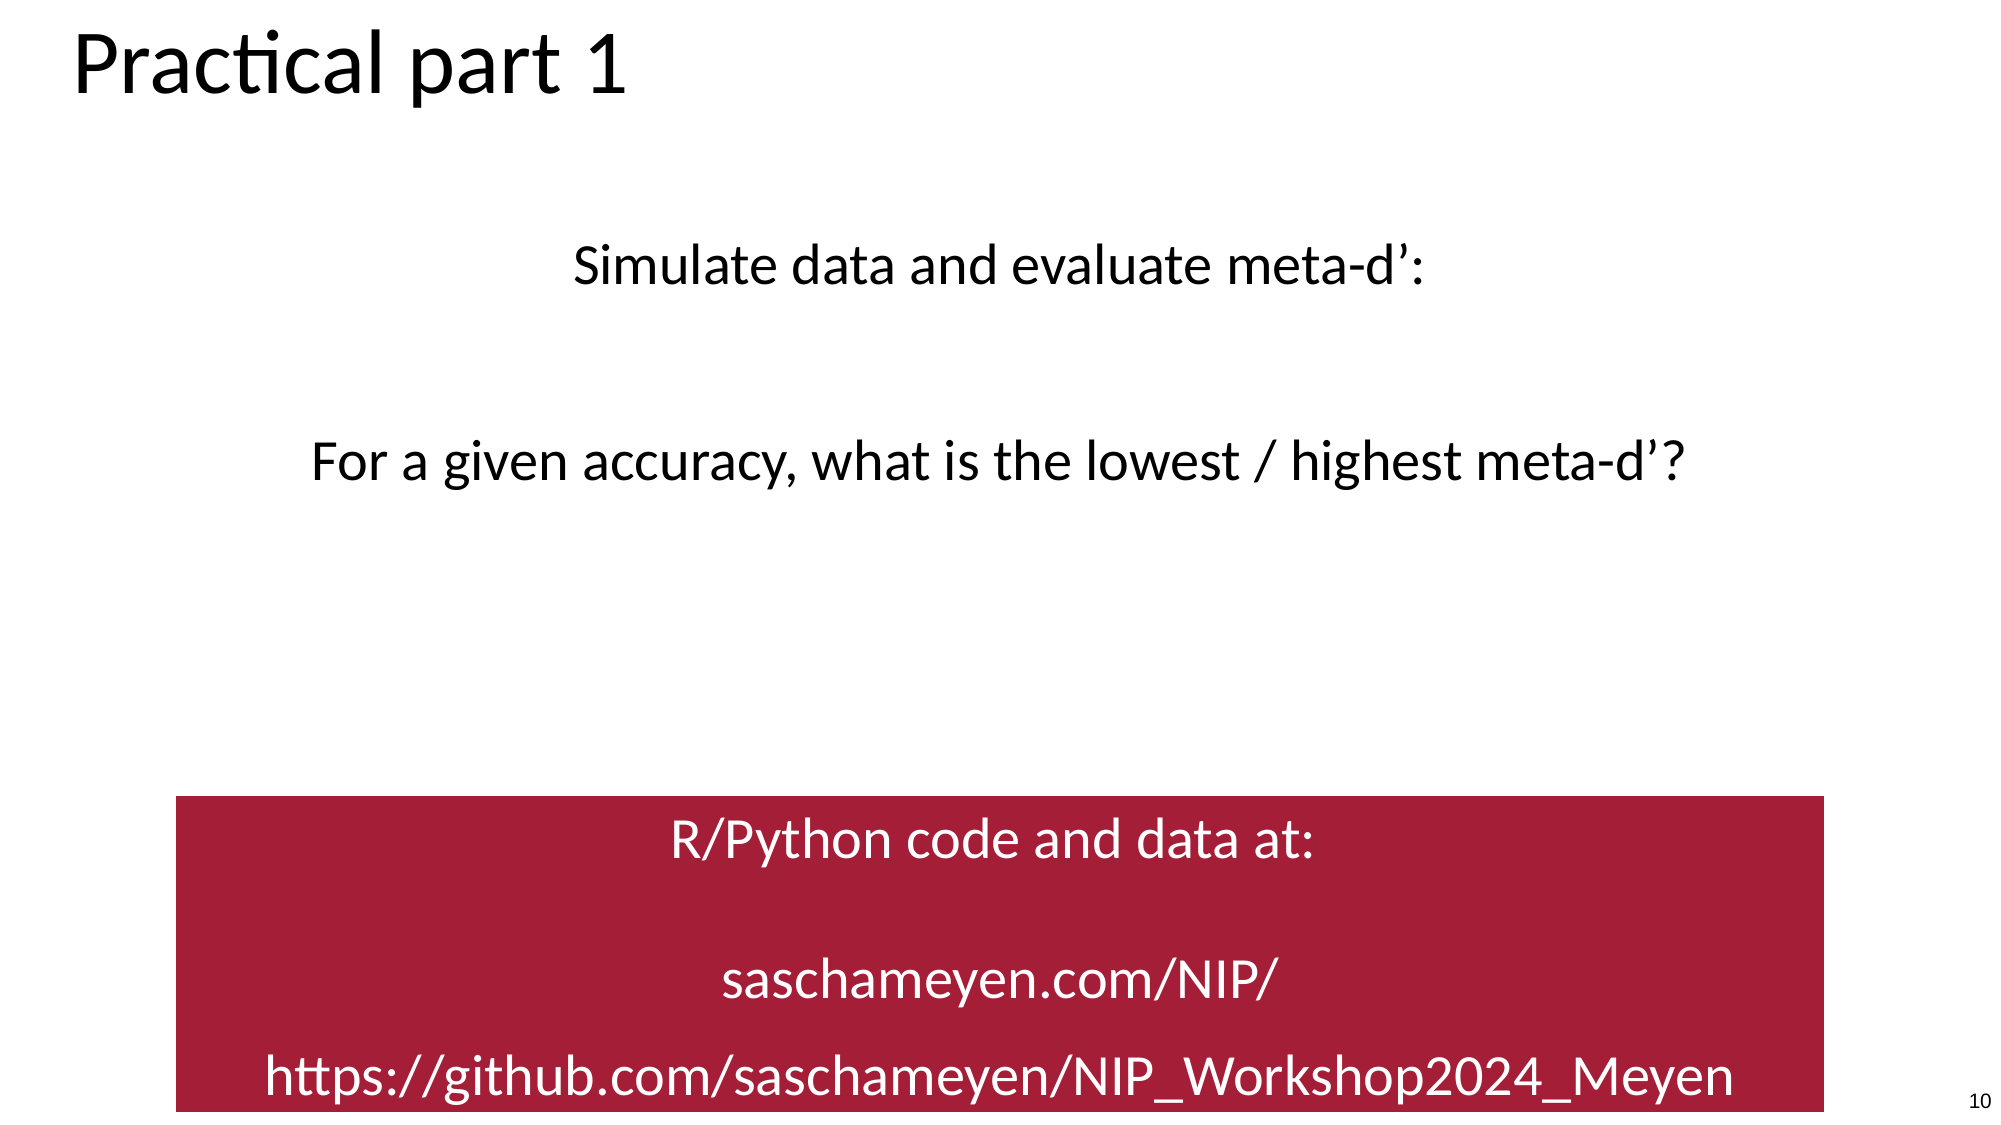

# Practical part 1
Simulate data and evaluate meta-d’:
For a given accuracy, what is the lowest / highest meta-d’?
R/Python code and data at:

saschameyen.com/NIP/

https://github.com/saschameyen/NIP_Workshop2024_Meyen